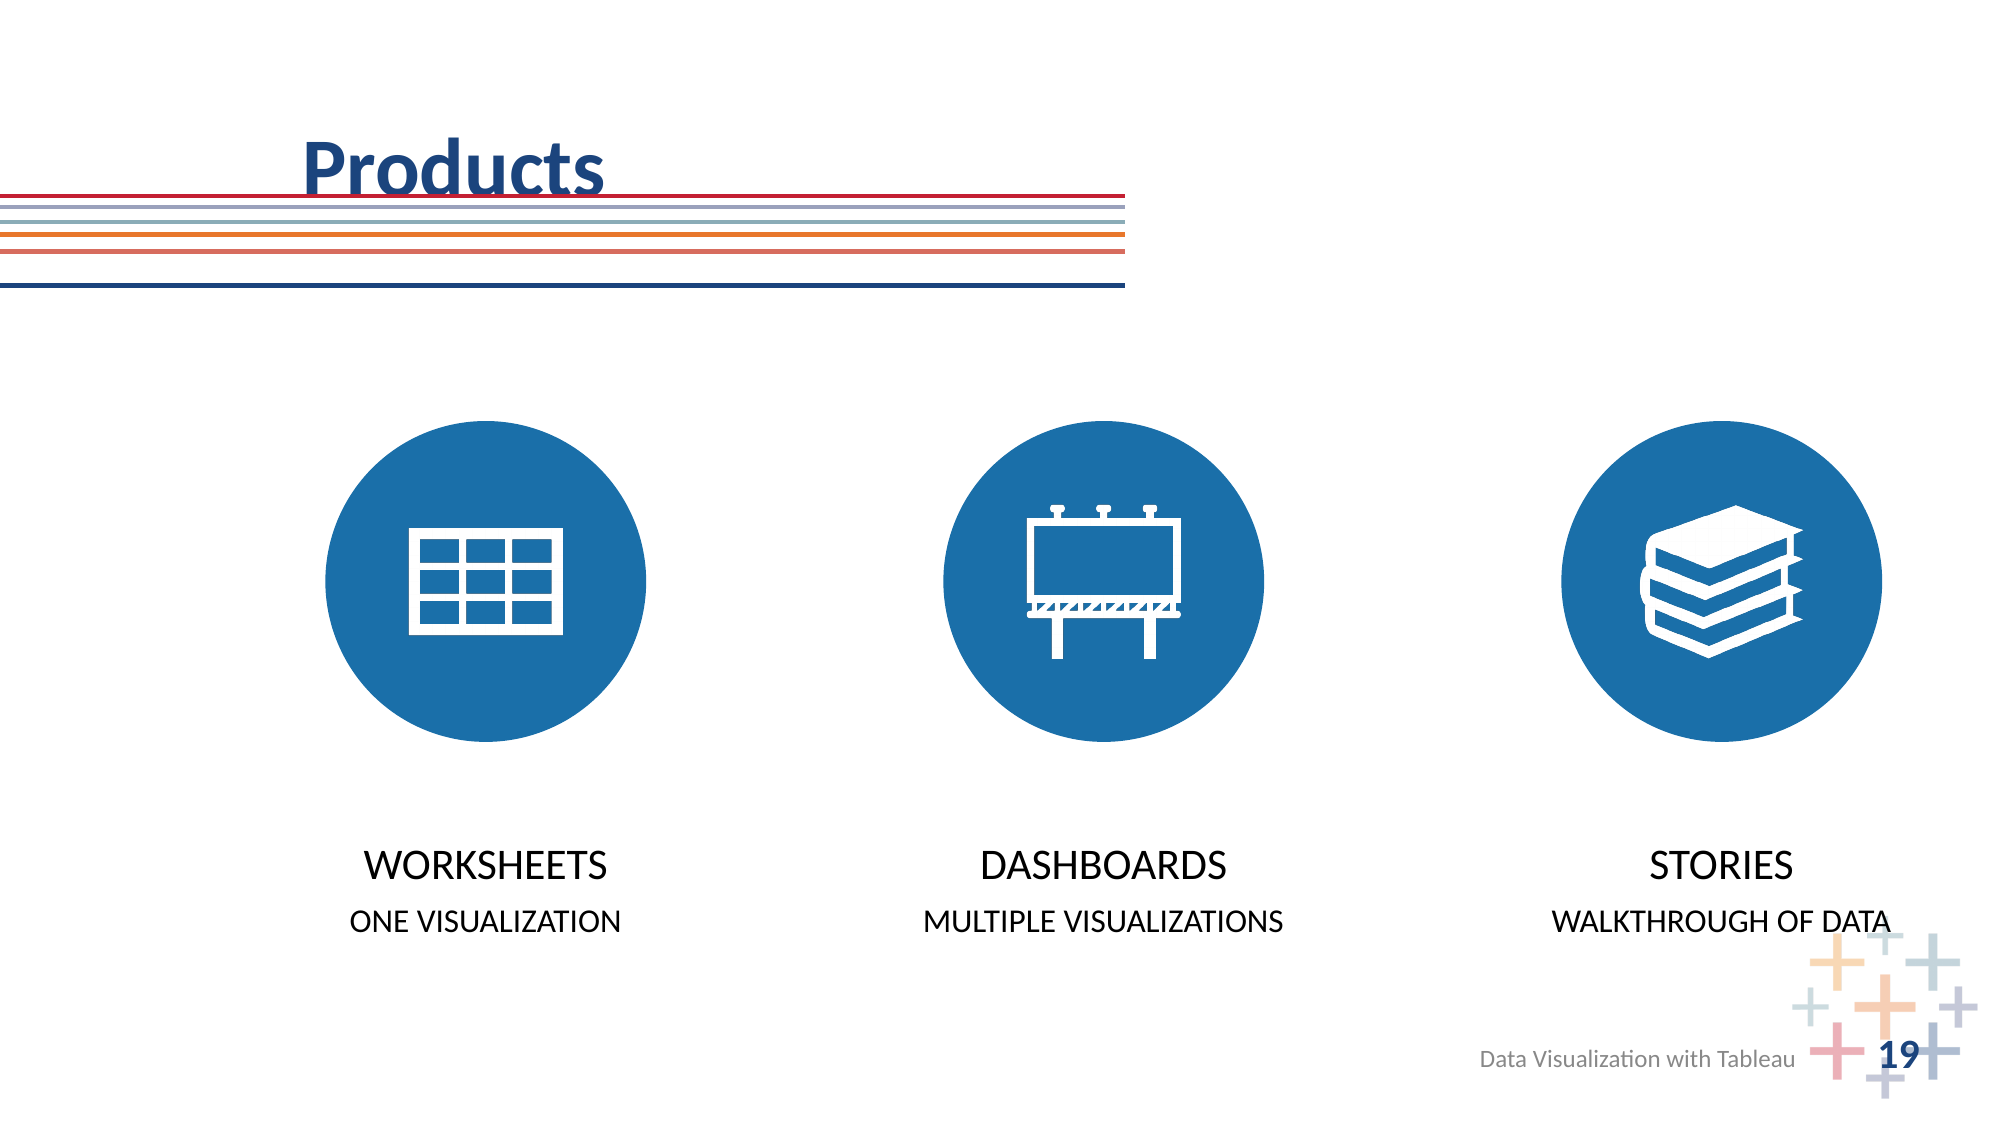

# Products

WORKSHEETS
ONE VISUALIZATION

DASHBOARDS
MULTIPLE VISUALIZATIONS

STORIES
WALKTHROUGH OF DATA